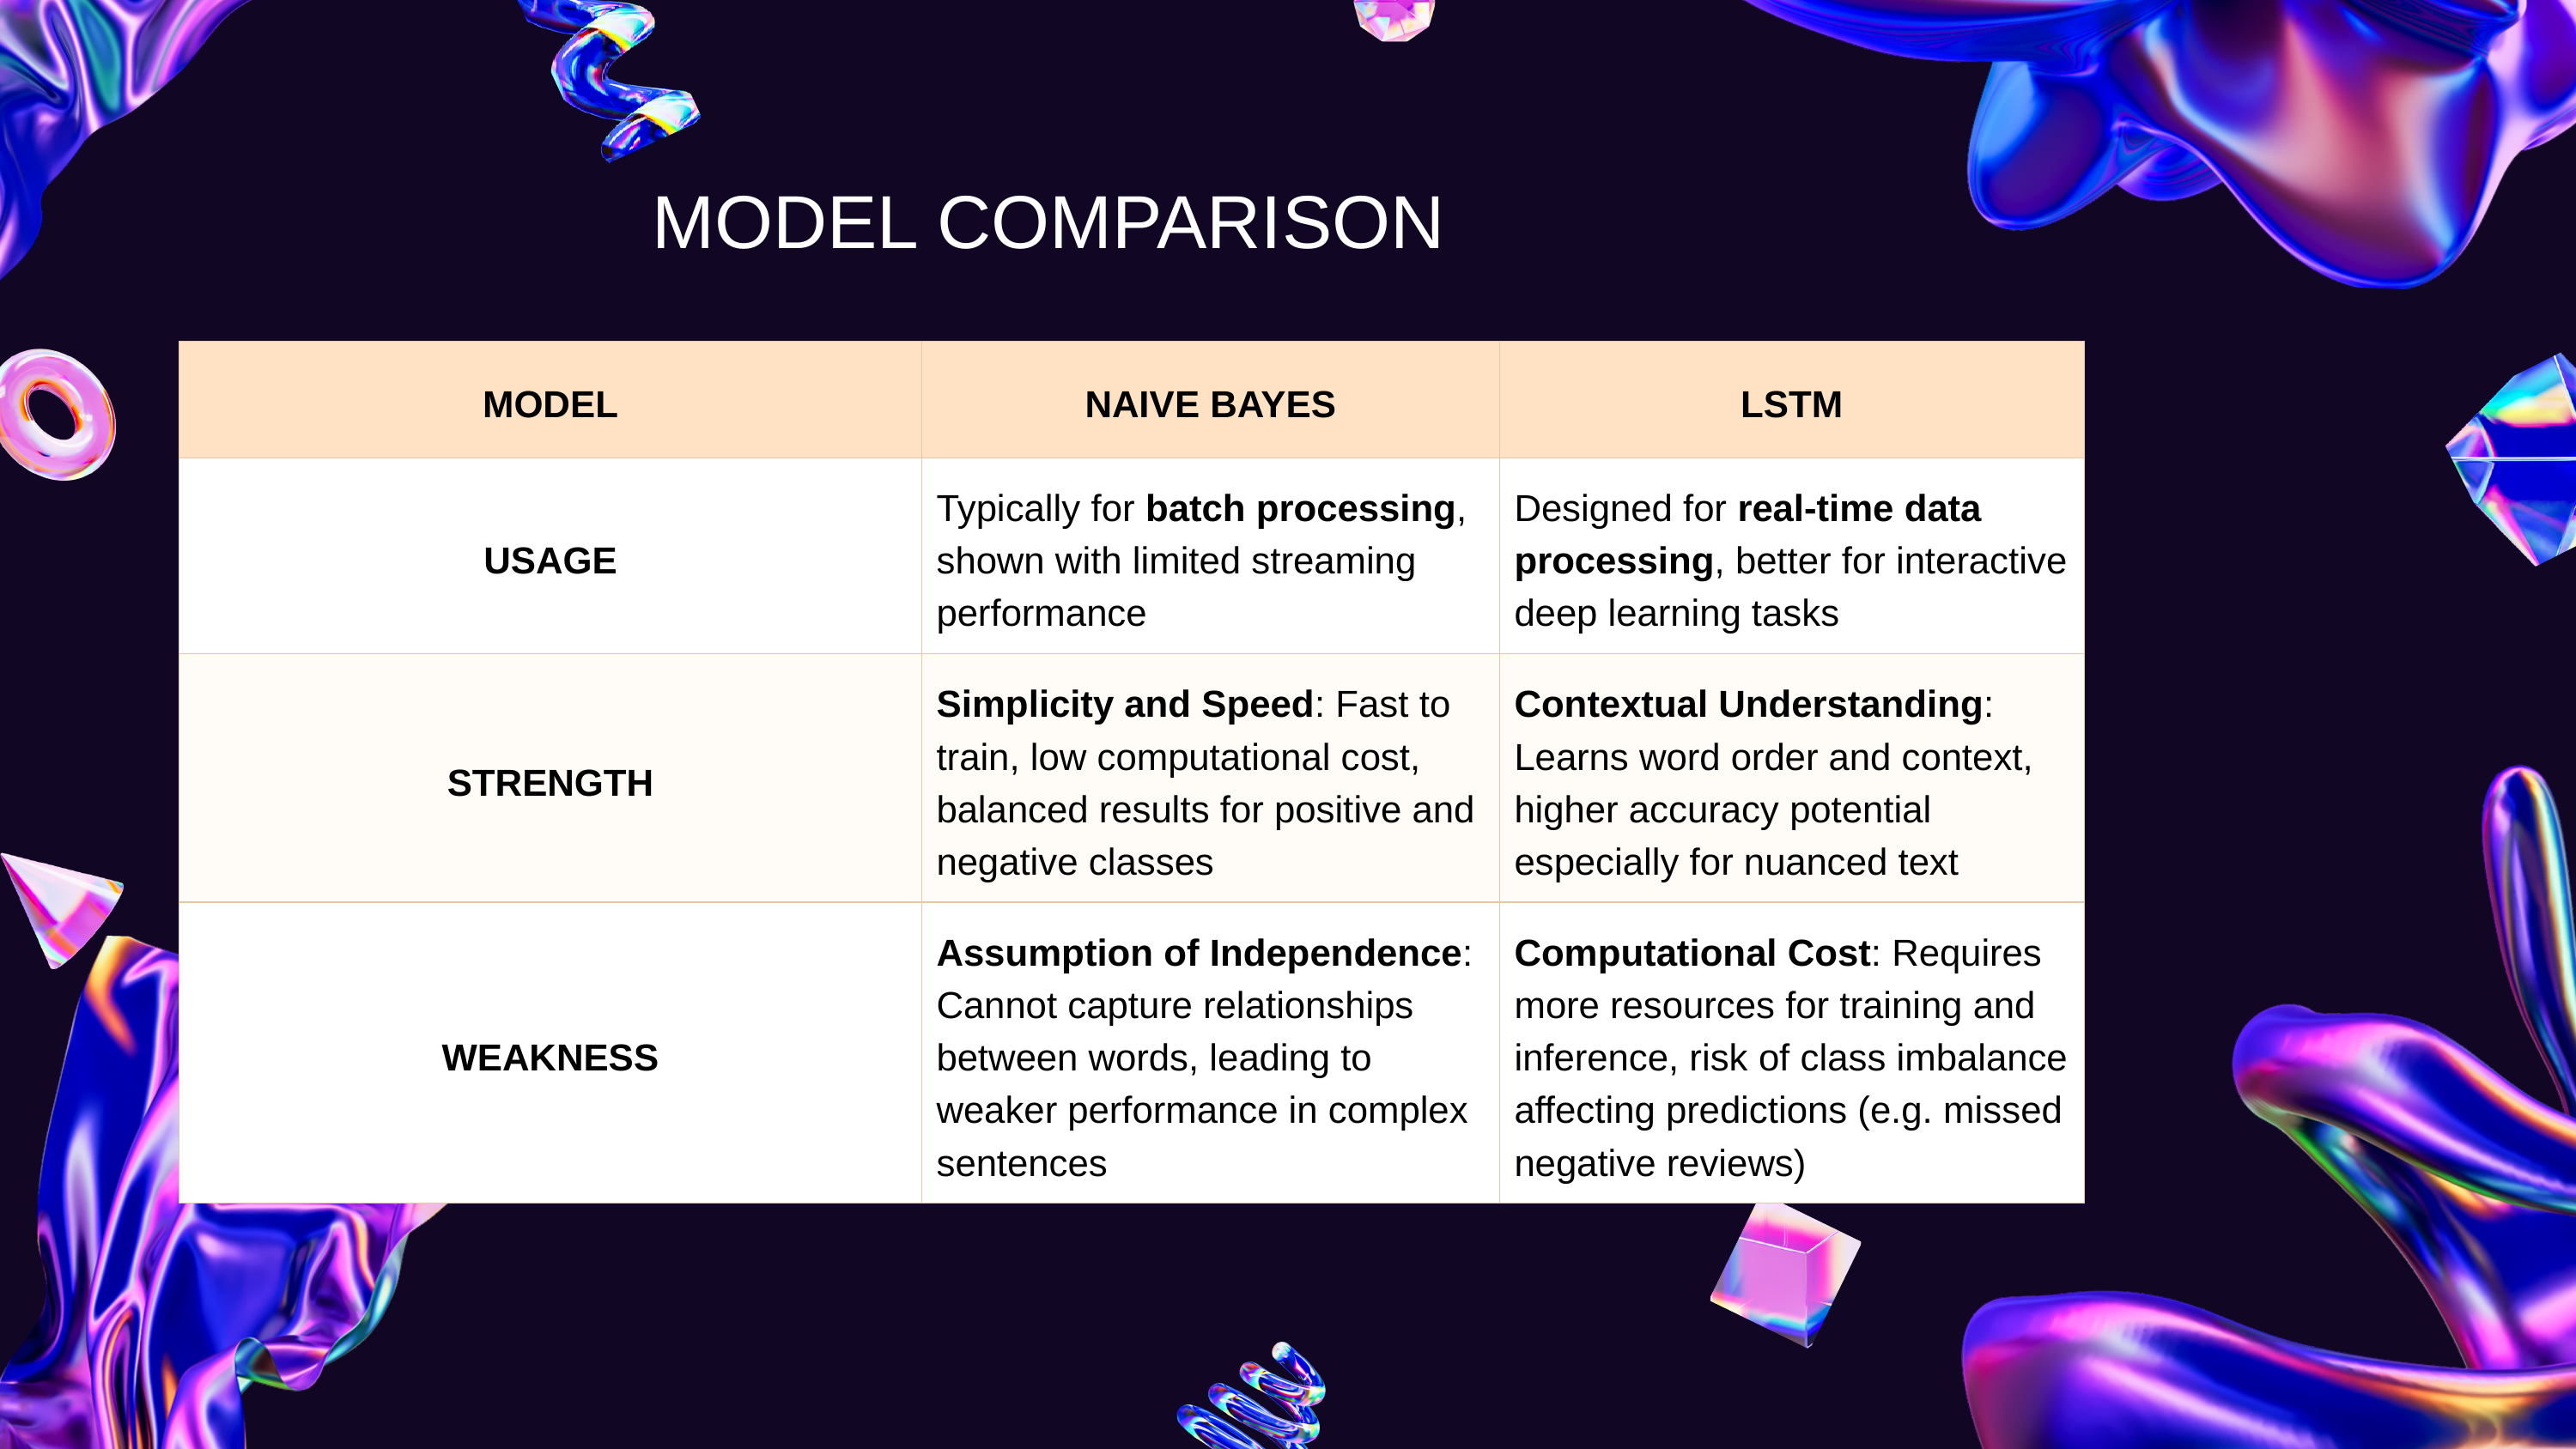

MODEL COMPARISON
| MODEL | NAIVE BAYES | LSTM |
| --- | --- | --- |
| USAGE | Typically for batch processing, shown with limited streaming performance | Designed for real-time data processing, better for interactive deep learning tasks |
| STRENGTH | Simplicity and Speed: Fast to train, low computational cost, balanced results for positive and negative classes | Contextual Understanding: Learns word order and context, higher accuracy potential especially for nuanced text |
| WEAKNESS | Assumption of Independence: Cannot capture relationships between words, leading to weaker performance in complex sentences | Computational Cost: Requires more resources for training and inference, risk of class imbalance affecting predictions (e.g. missed negative reviews) |